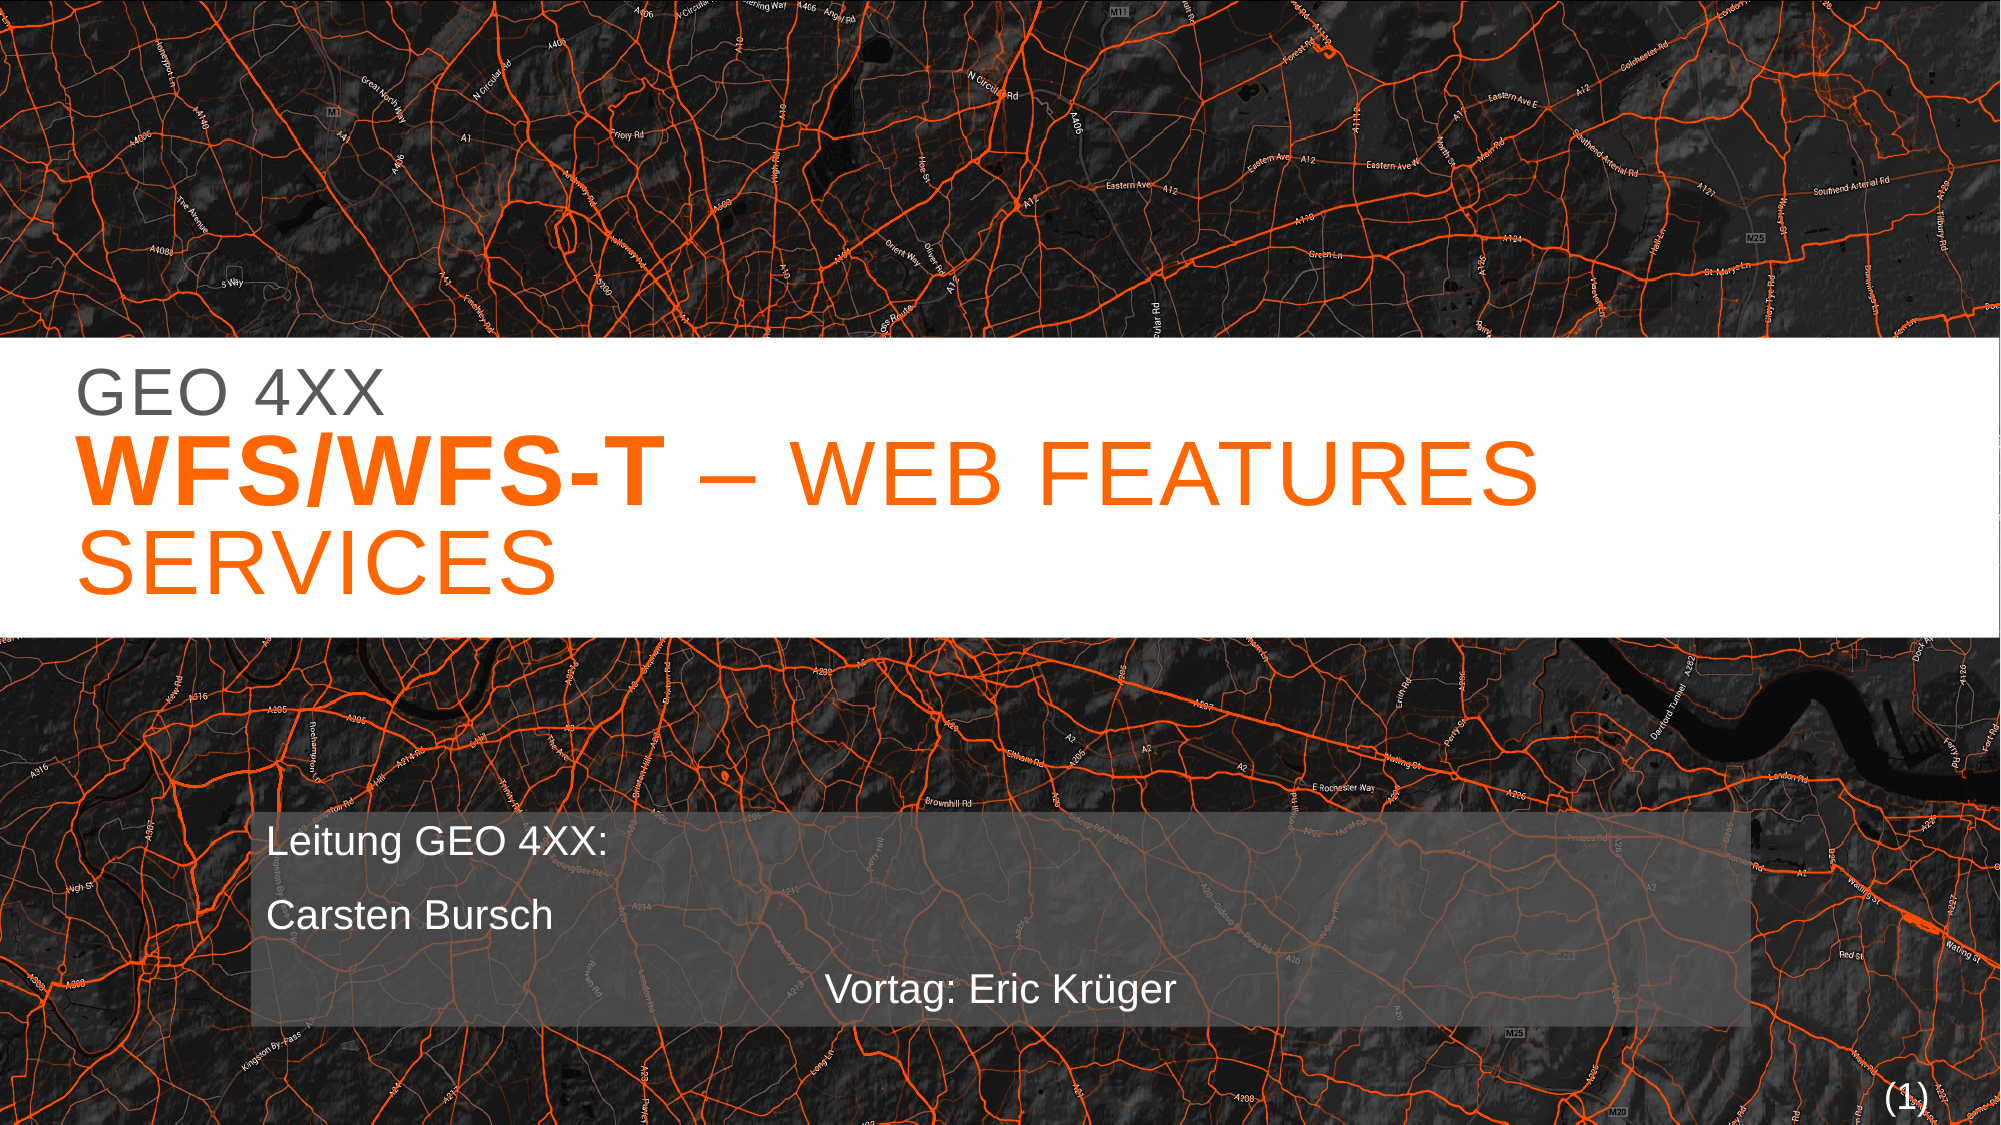

# Geo 4XX WFS/WFS-T – Web Features Services

Leitung GEO 4XX:
Carsten Bursch
Vortag: Eric Krüger
(1)